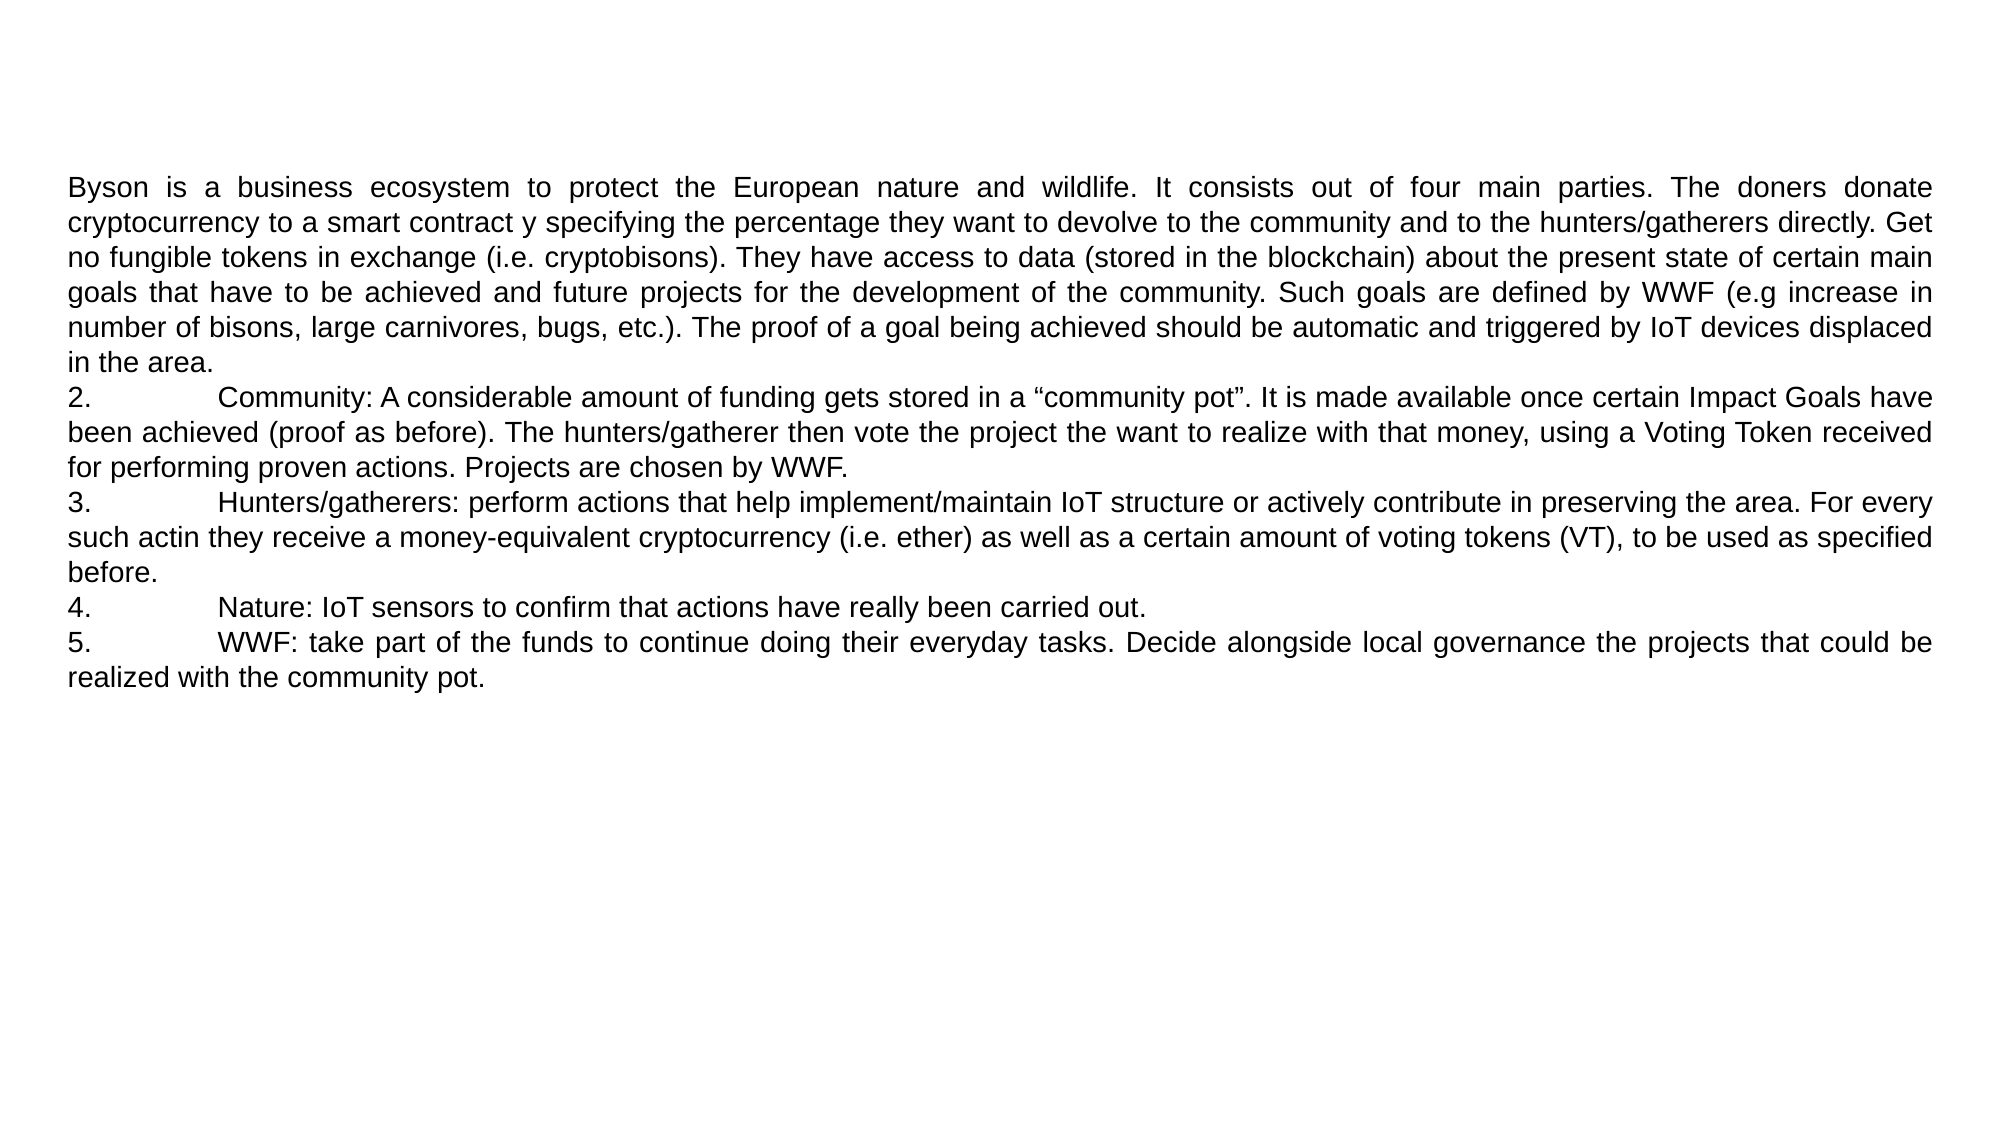

Byson is a business ecosystem to protect the European nature and wildlife. It consists out of four main parties. The doners donate cryptocurrency to a smart contract y specifying the percentage they want to devolve to the community and to the hunters/gatherers directly. Get no fungible tokens in exchange (i.e. cryptobisons). They have access to data (stored in the blockchain) about the present state of certain main goals that have to be achieved and future projects for the development of the community. Such goals are defined by WWF (e.g increase in number of bisons, large carnivores, bugs, etc.). The proof of a goal being achieved should be automatic and triggered by IoT devices displaced in the area.
2.	Community: A considerable amount of funding gets stored in a “community pot”. It is made available once certain Impact Goals have been achieved (proof as before). The hunters/gatherer then vote the project the want to realize with that money, using a Voting Token received for performing proven actions. Projects are chosen by WWF.
3.	Hunters/gatherers: perform actions that help implement/maintain IoT structure or actively contribute in preserving the area. For every such actin they receive a money-equivalent cryptocurrency (i.e. ether) as well as a certain amount of voting tokens (VT), to be used as specified before.
4.	Nature: IoT sensors to confirm that actions have really been carried out.
5.	WWF: take part of the funds to continue doing their everyday tasks. Decide alongside local governance the projects that could be realized with the community pot.